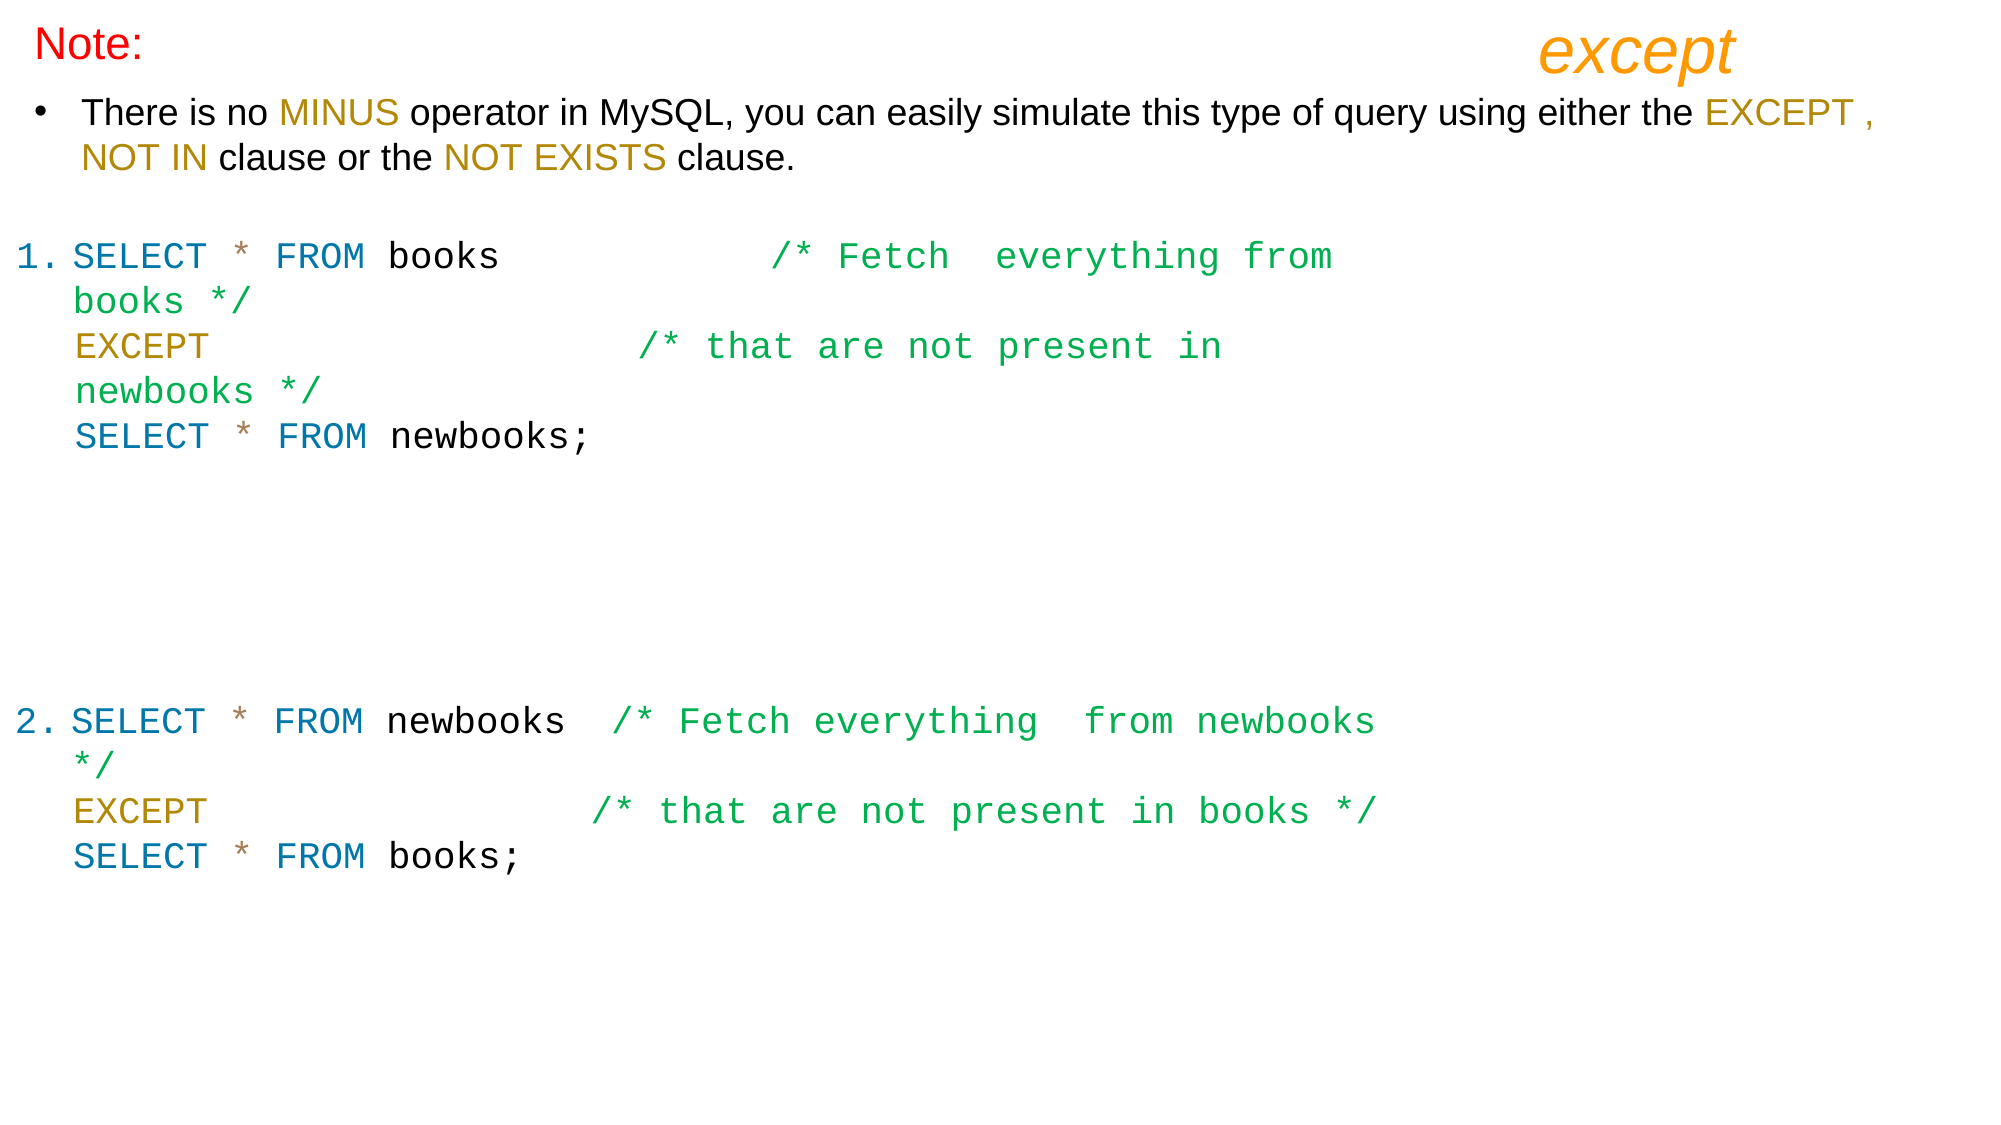

except
Note:

There is no MINUS operator in MySQL, you can easily simulate this type of query using either the EXCEPT , NOT IN clause or the NOT EXISTS clause.
SELECT * FROM books            /* Fetch  everything from books */
EXCEPT 		     /* that are not present in newbooks */
SELECT * FROM newbooks;
SELECT * FROM newbooks  /* Fetch everything  from newbooks */
EXCEPT 		   /* that are not present in books */
SELECT * FROM books;